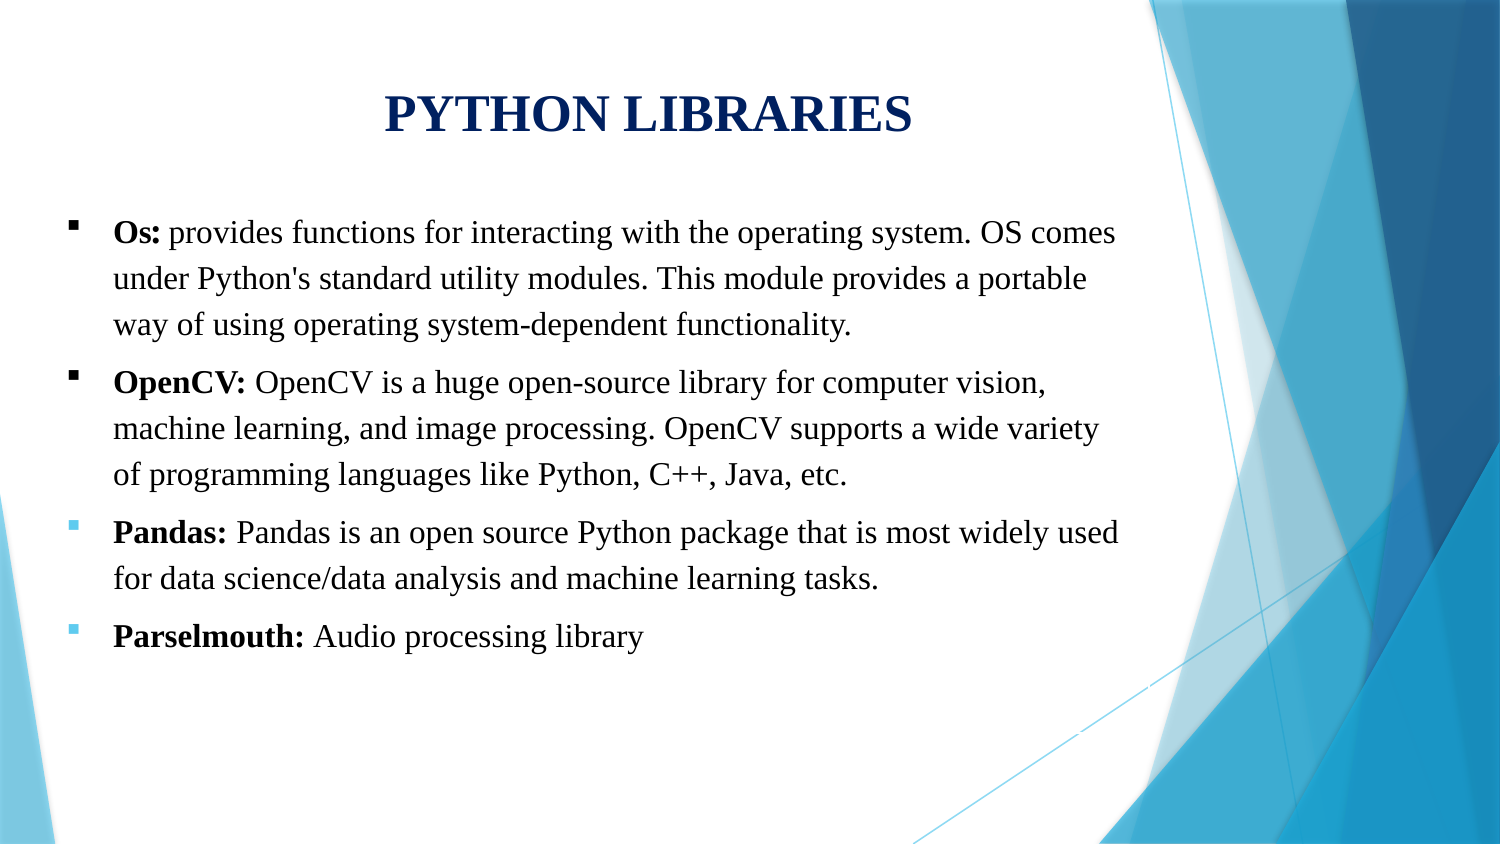

# PYTHON LIBRARIES
Os: provides functions for interacting with the operating system. OS comes under Python's standard utility modules. This module provides a portable way of using operating system-dependent functionality.
OpenCV: OpenCV is a huge open-source library for computer vision, machine learning, and image processing. OpenCV supports a wide variety of programming languages like Python, C++, Java, etc.
Pandas: Pandas is an open source Python package that is most widely used for data science/data analysis and machine learning tasks.
Parselmouth: Audio processing library